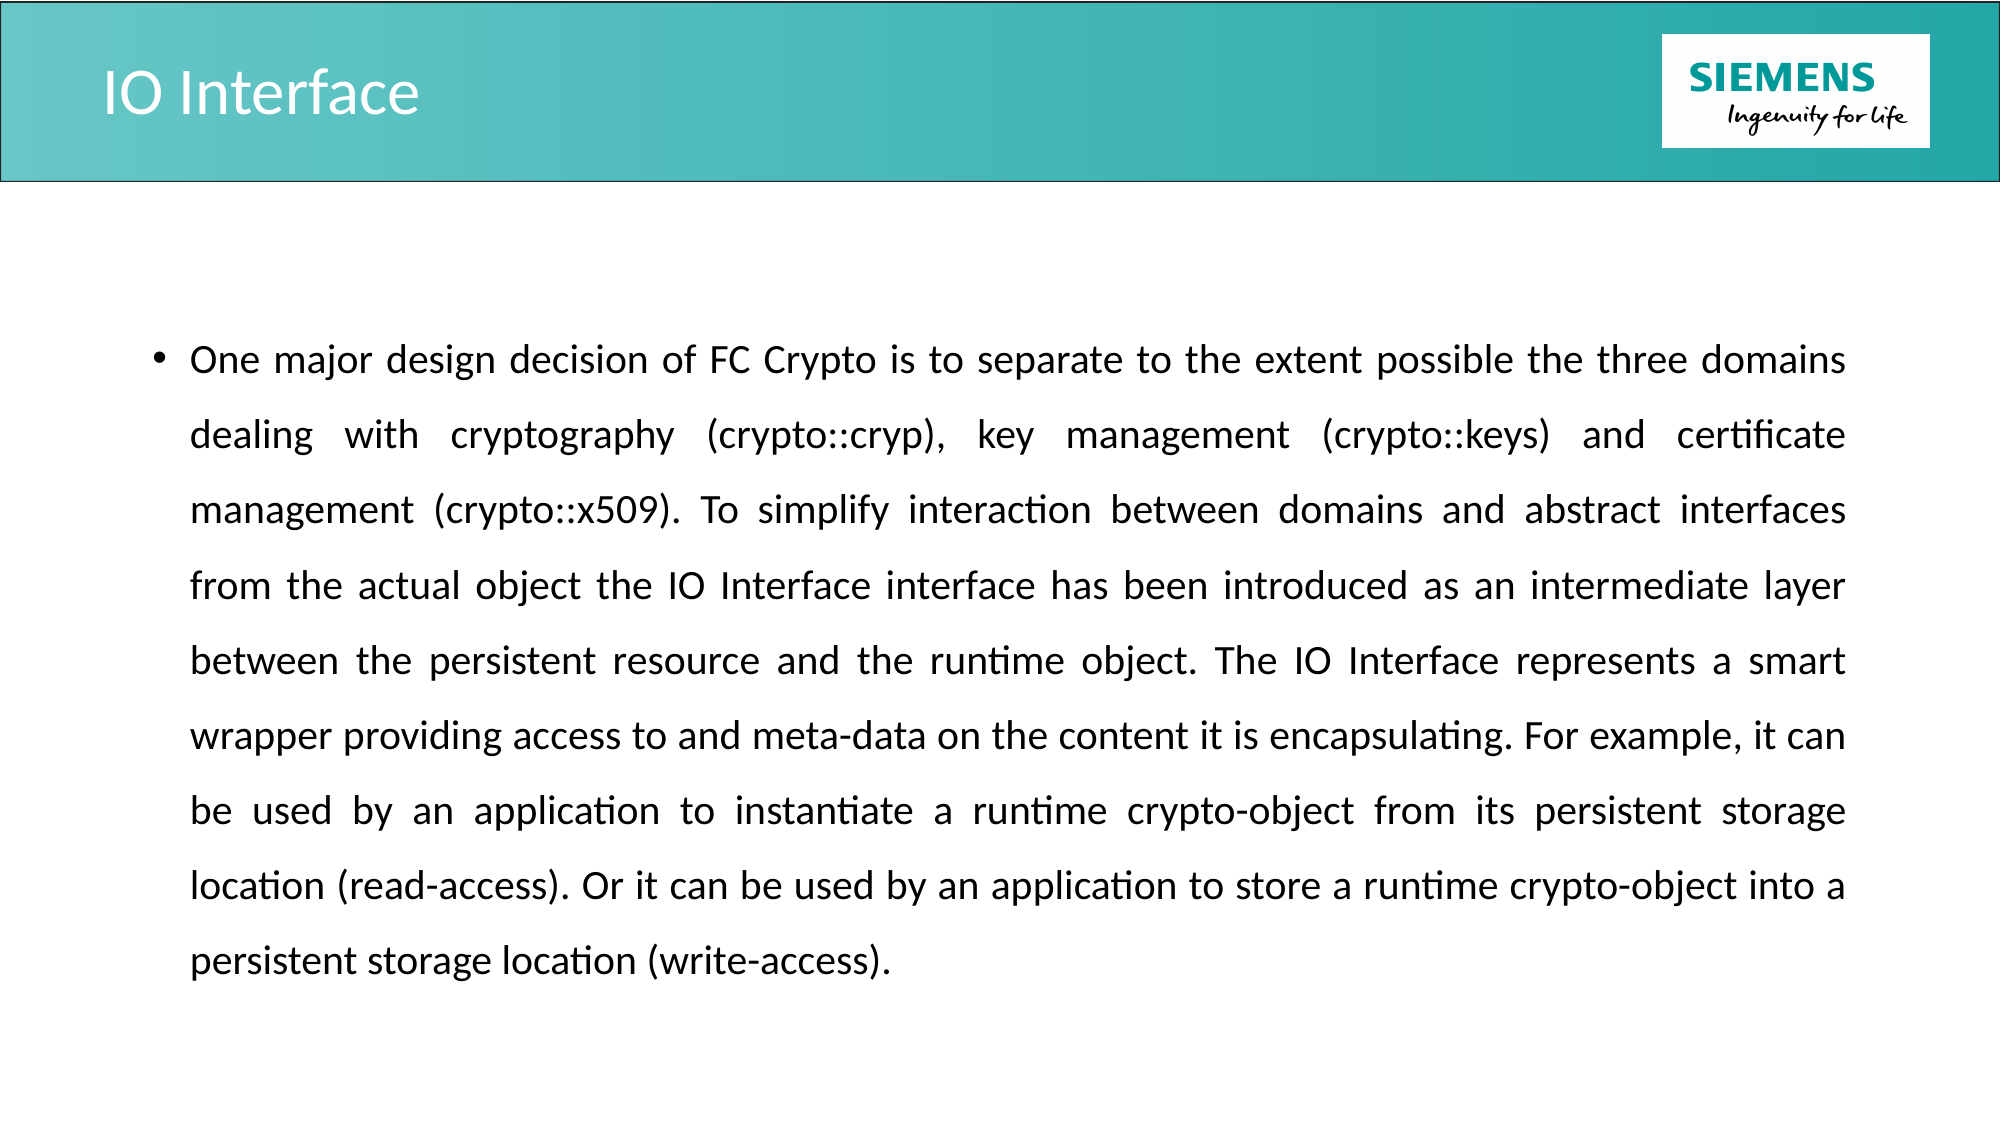

# IO Interface
One major design decision of FC Crypto is to separate to the extent possible the three domains dealing with cryptography (crypto::cryp), key management (crypto::keys) and certificate management (crypto::x509). To simplify interaction between domains and abstract interfaces from the actual object the IO Interface interface has been introduced as an intermediate layer between the persistent resource and the runtime object. The IO Interface represents a smart wrapper providing access to and meta-data on the content it is encapsulating. For example, it can be used by an application to instantiate a runtime crypto-object from its persistent storage location (read-access). Or it can be used by an application to store a runtime crypto-object into a persistent storage location (write-access).